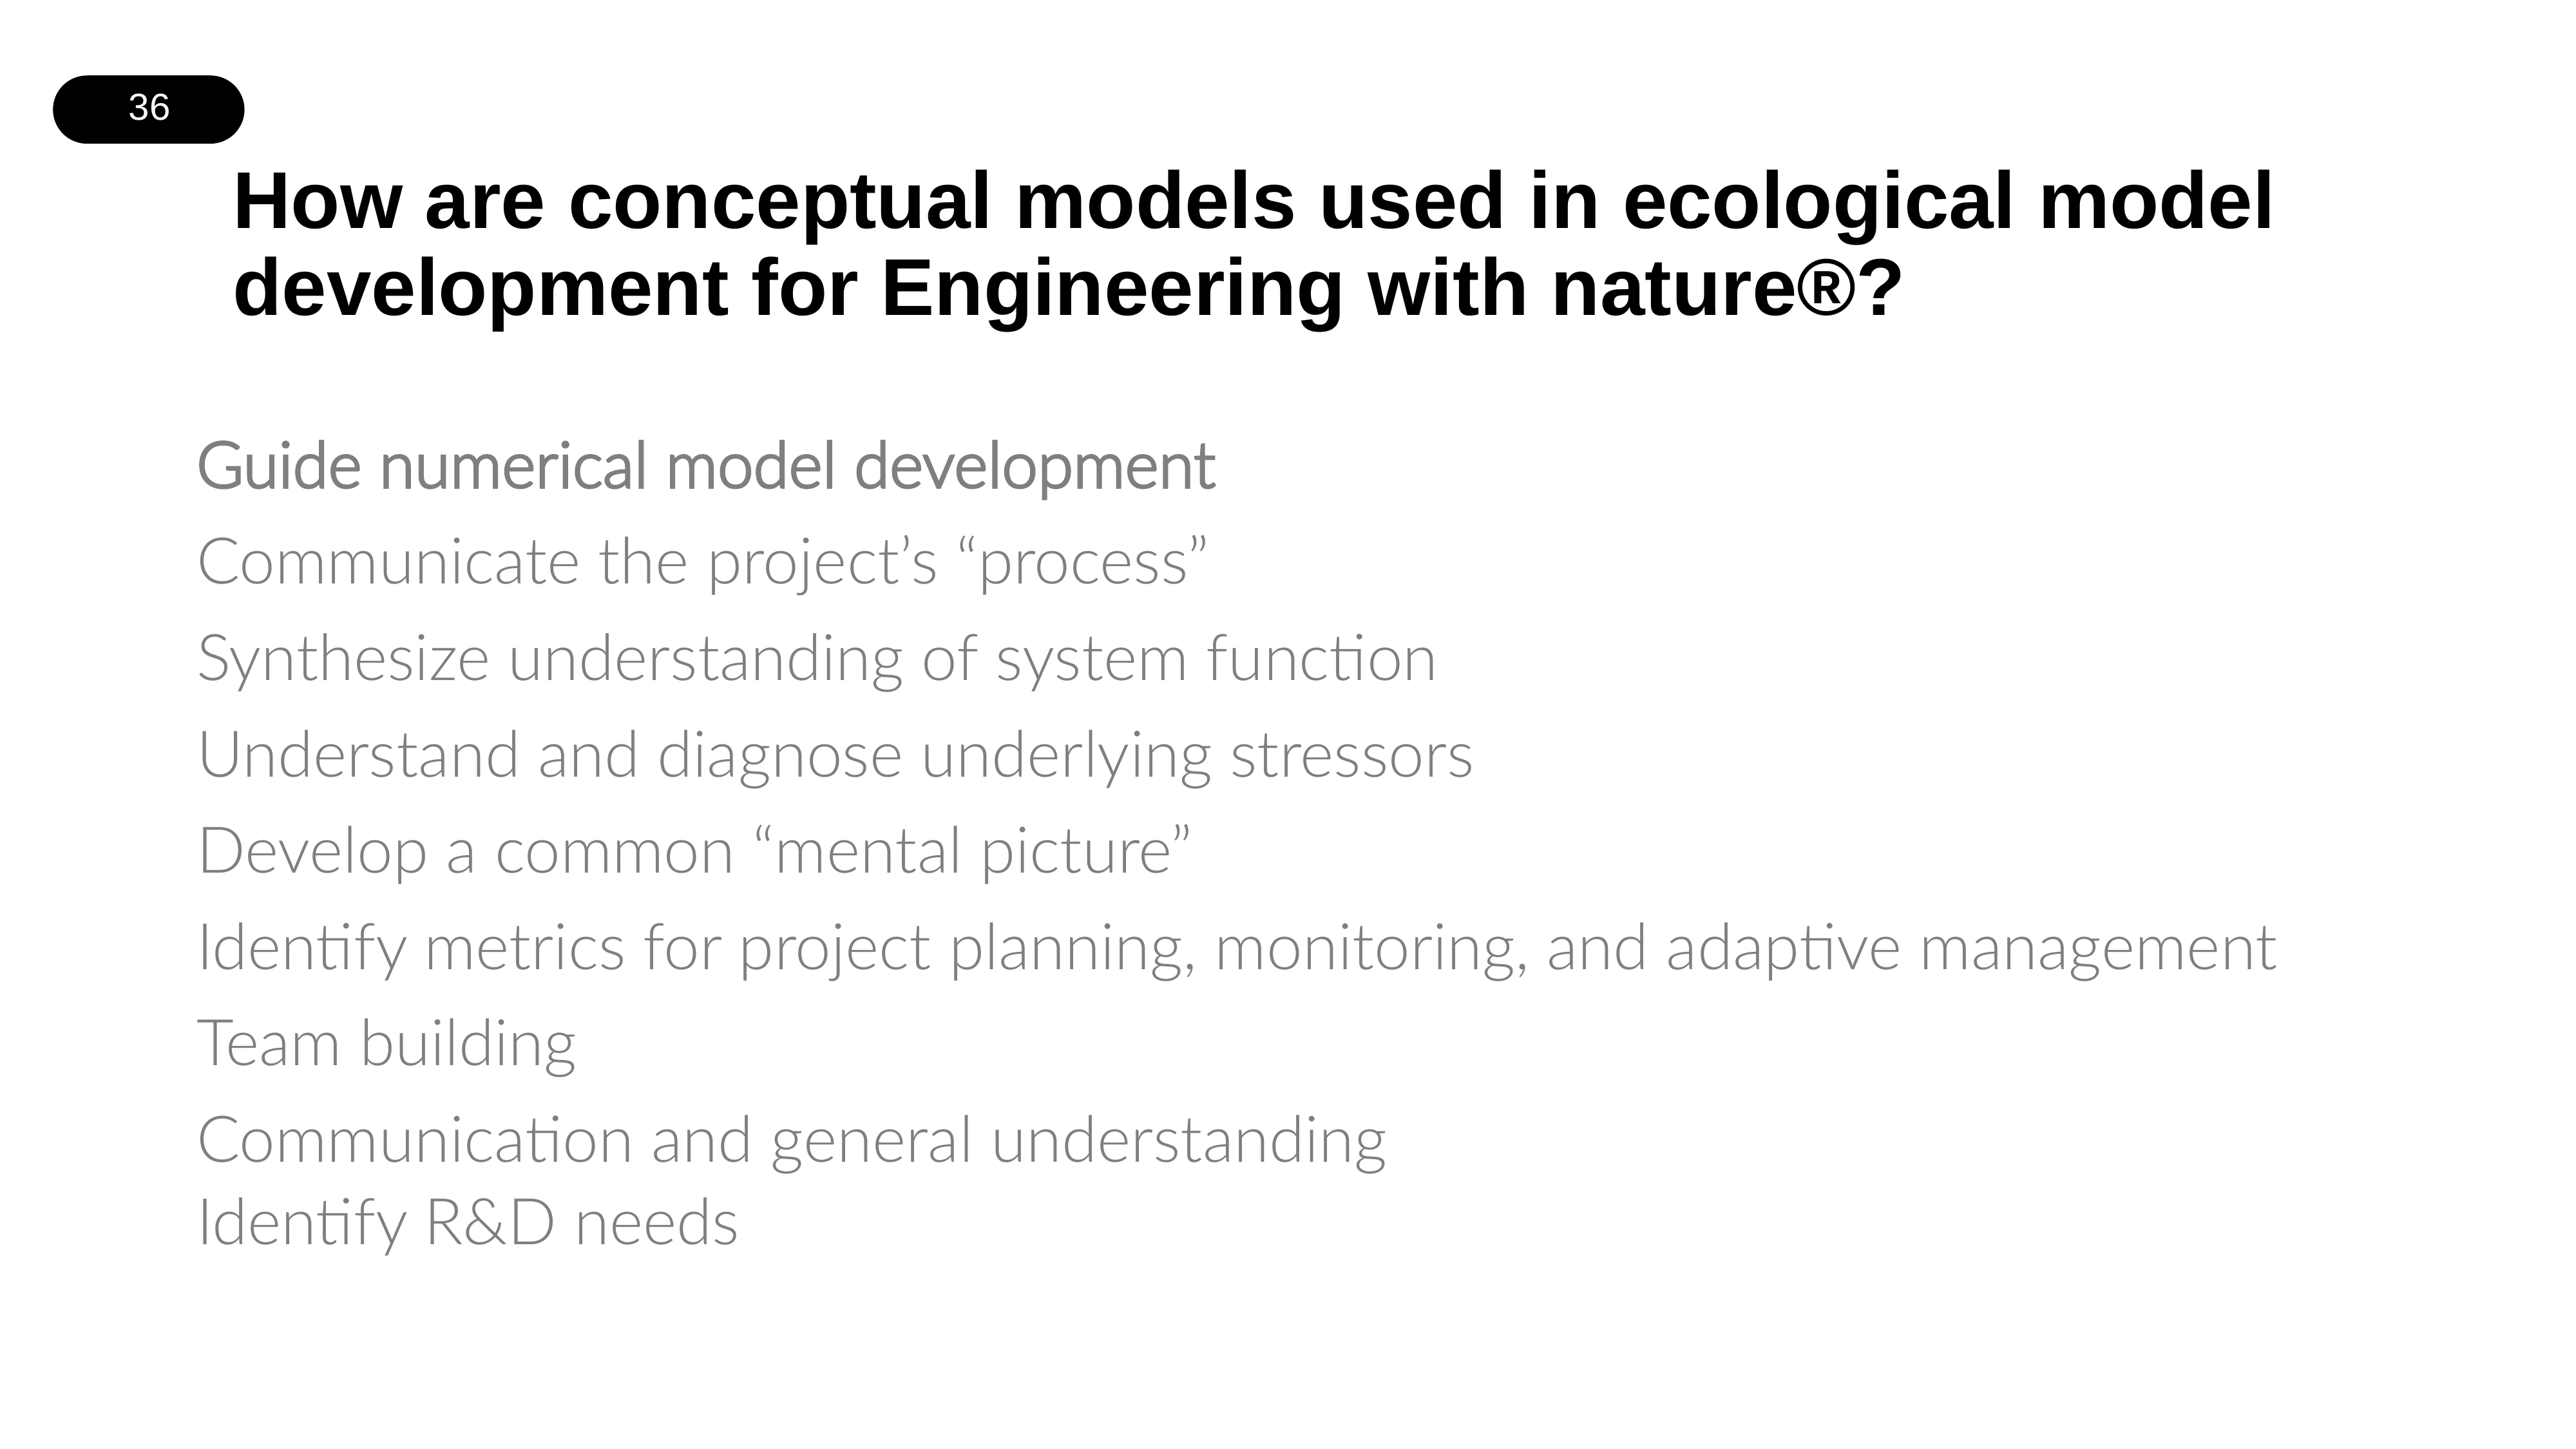

# How are conceptual models used in ecological model development for Engineering with nature®?
Guide numerical model development
Communicate the project’s “process”
Synthesize understanding of system function
Understand and diagnose underlying stressors
Develop a common “mental picture”
Identify metrics for project planning, monitoring, and adaptive management
Team building
Communication and general understanding
Identify R&D needs